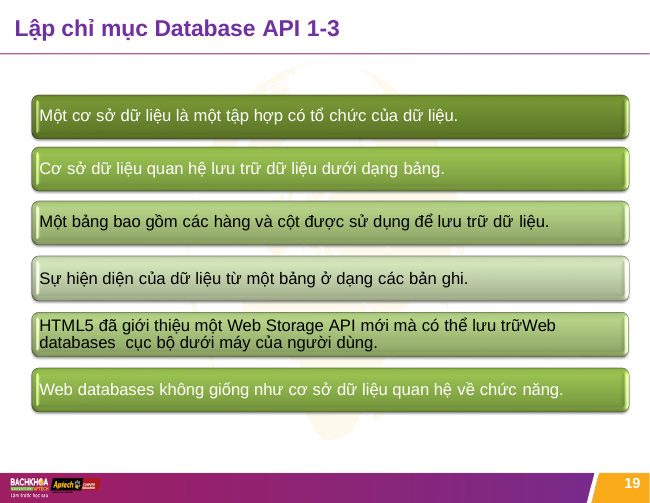

# Lập chỉ mục Database API 1-3

Một cơ sở dữ liệu là một tập hợp có tổ chức của dữ liệu.

Cơ sở dữ liệu quan hệ lưu trữ dữ liệu dưới dạng bảng.

Một bảng bao gồm các hàng và cột được sử dụng để lưu trữ dữ liệu.

Sự hiện diện của dữ liệu từ một bảng ở dạng các bản ghi.

HTML5 đã giới thiệu một Web Storage API mới mà có thể lưu trữWeb databases  cục bộ dưới máy của người dùng.

Web databases không giống như cơ sở dữ liệu quan hệ về chức năng.
19